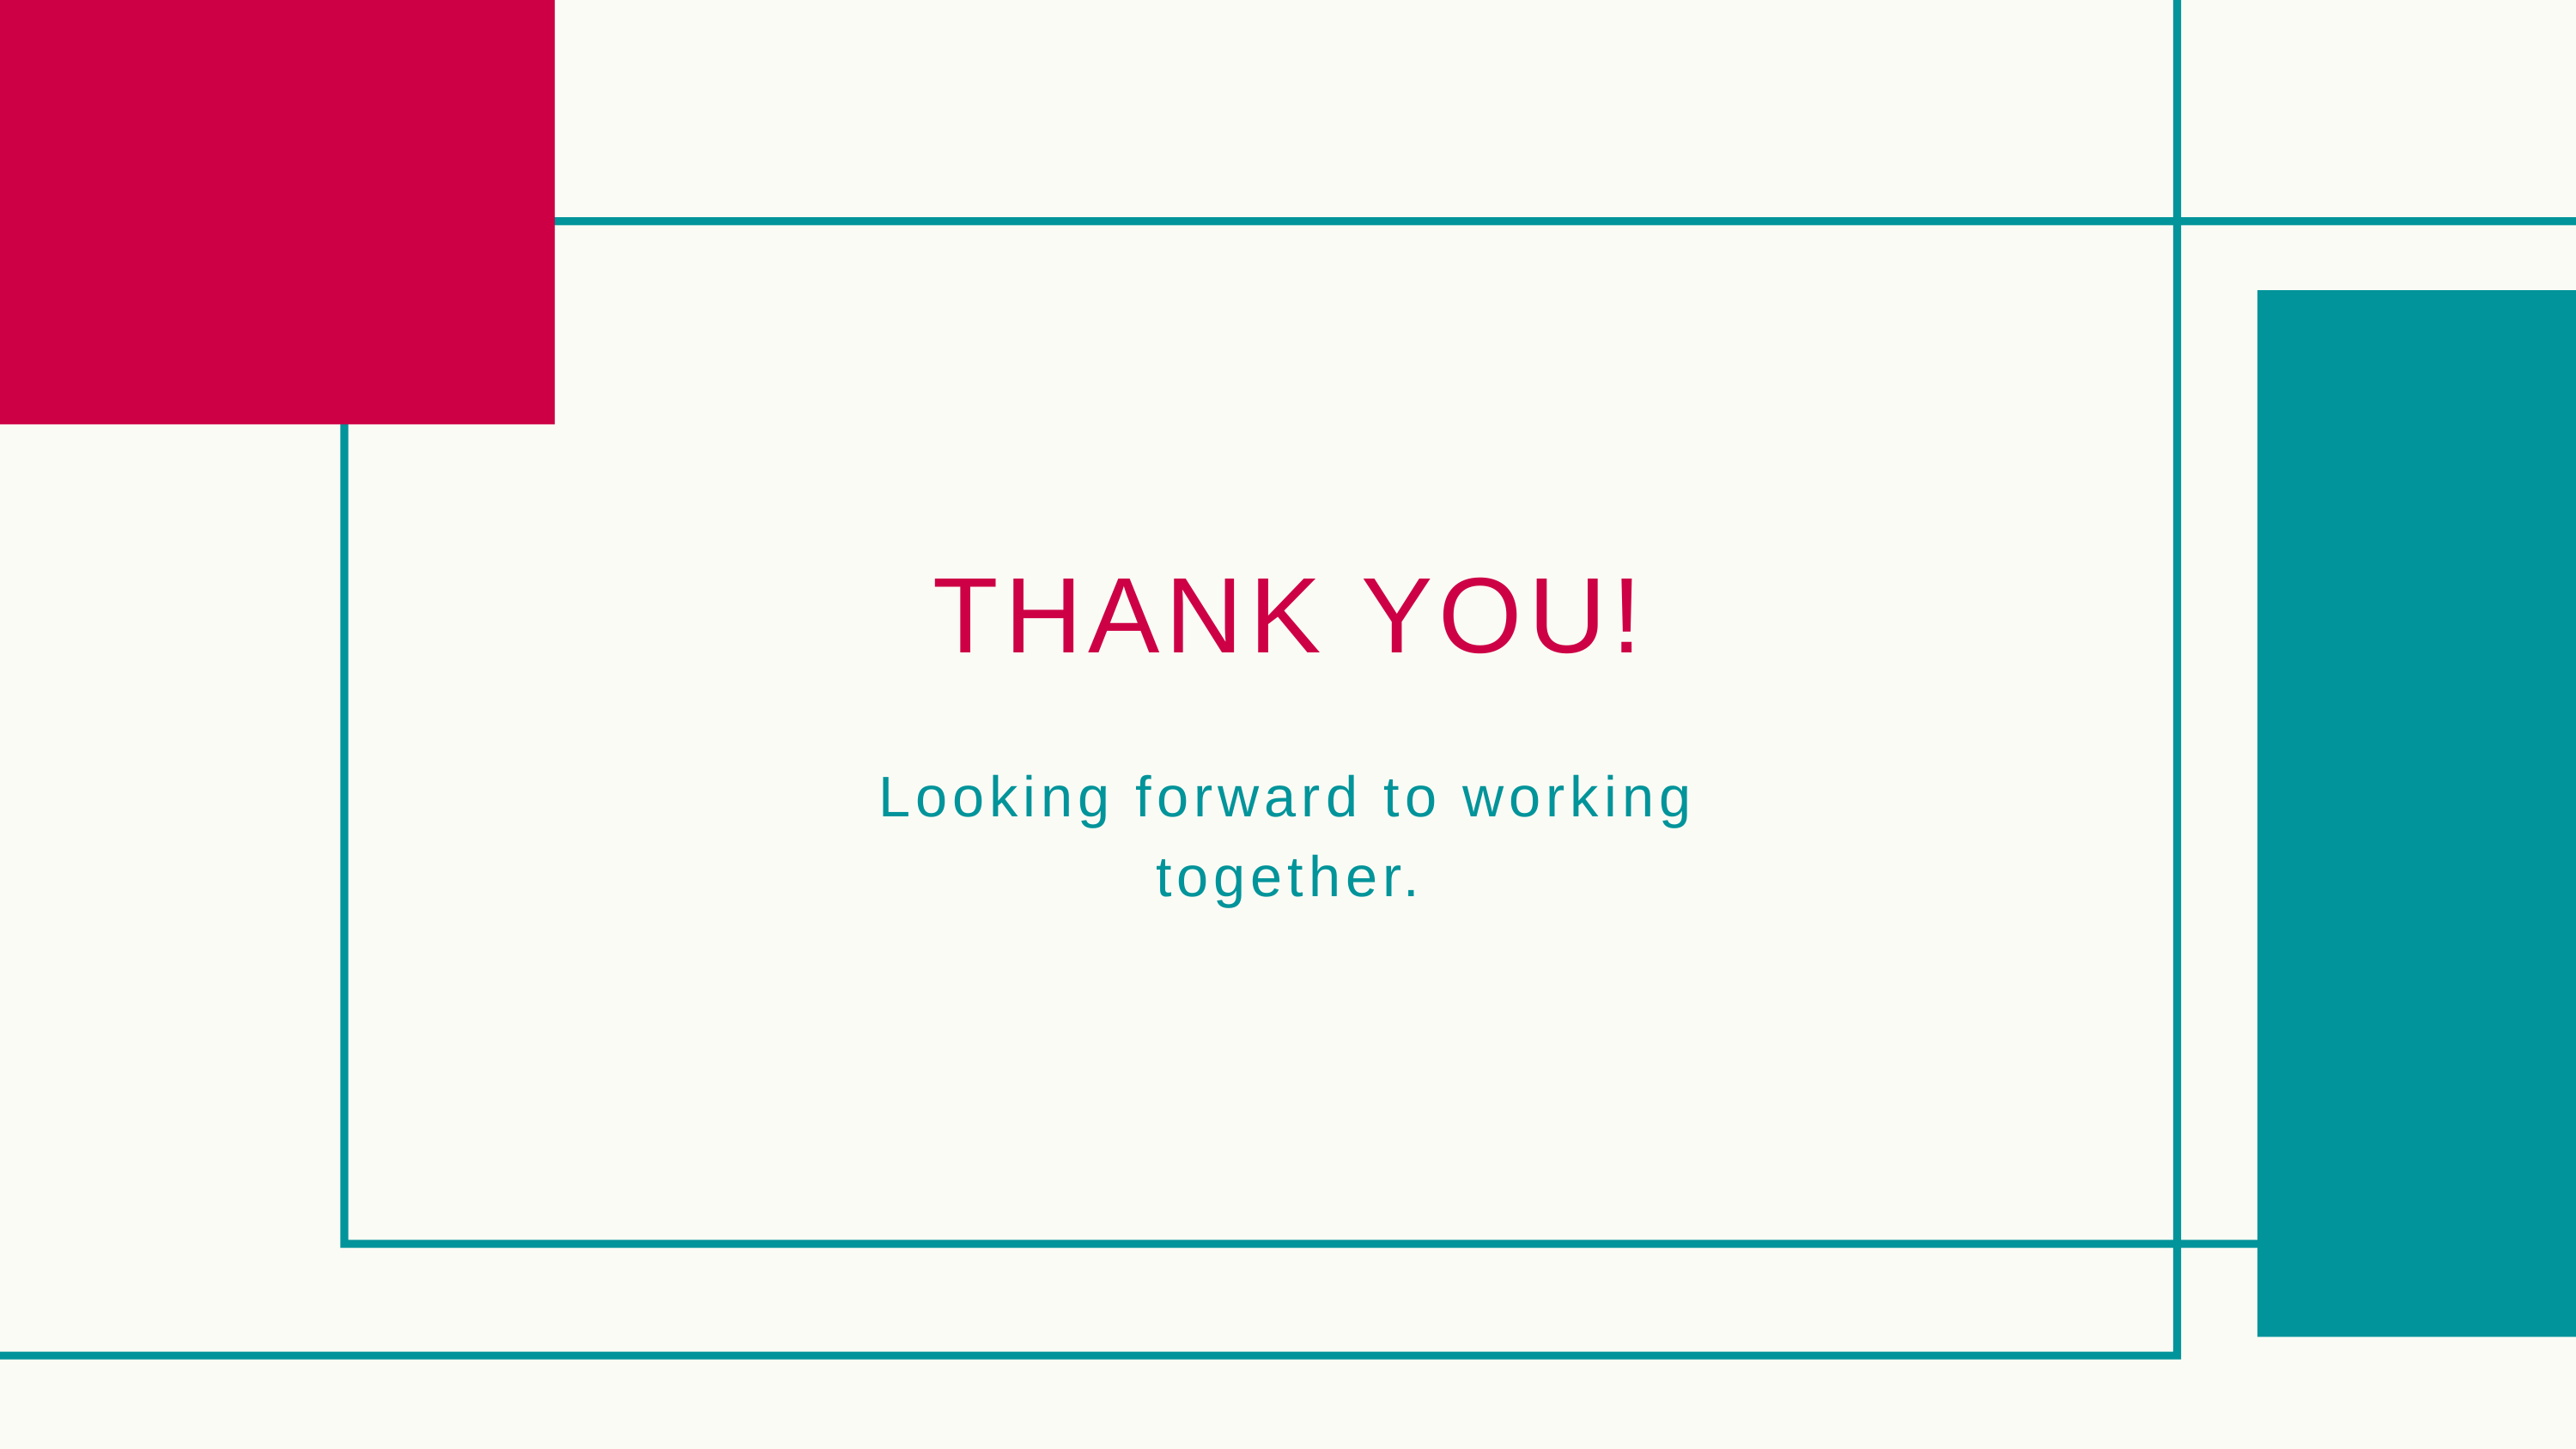

THANK YOU!
Looking forward to working together.